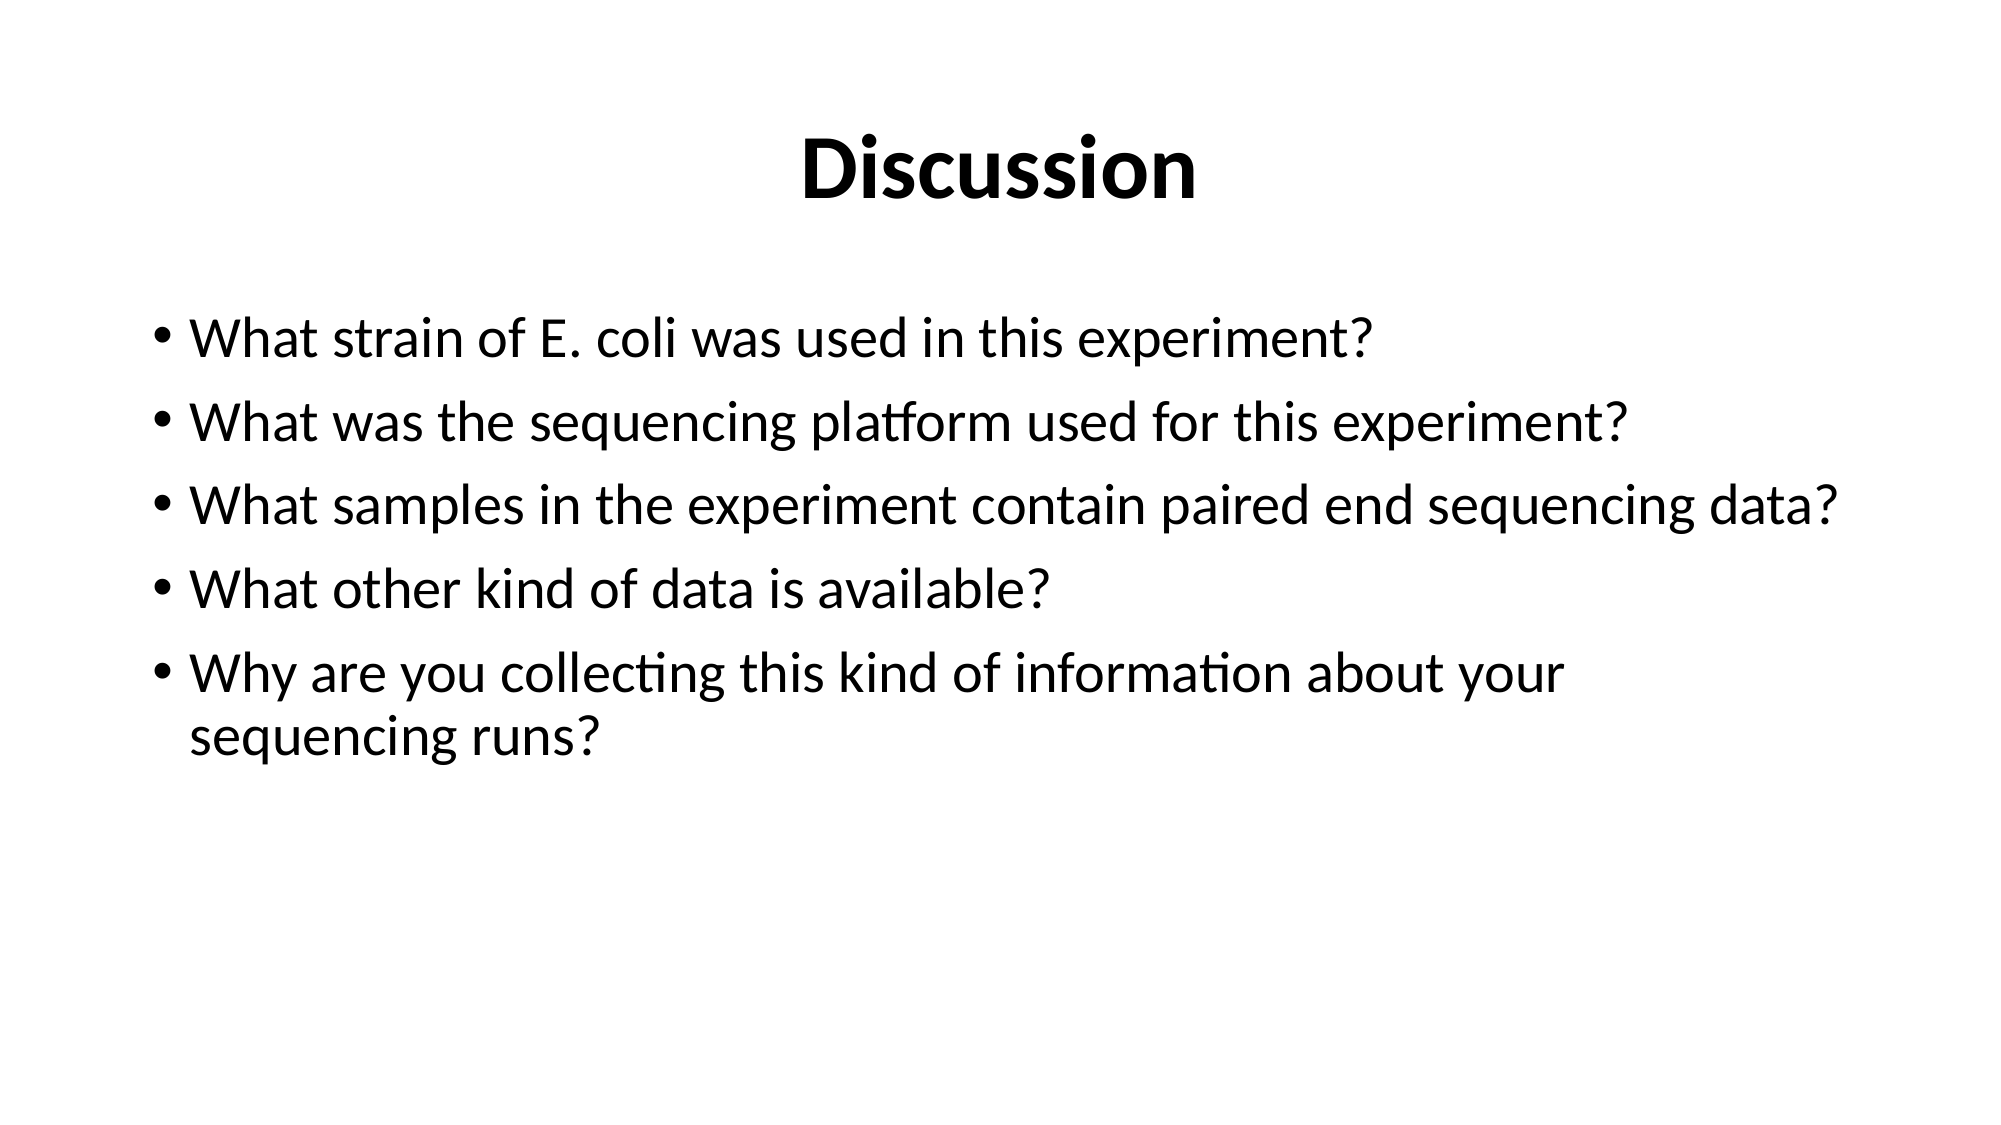

# Discussion
What strain of E. coli was used in this experiment?
What was the sequencing platform used for this experiment?
What samples in the experiment contain paired end sequencing data?
What other kind of data is available?
Why are you collecting this kind of information about your sequencing runs?